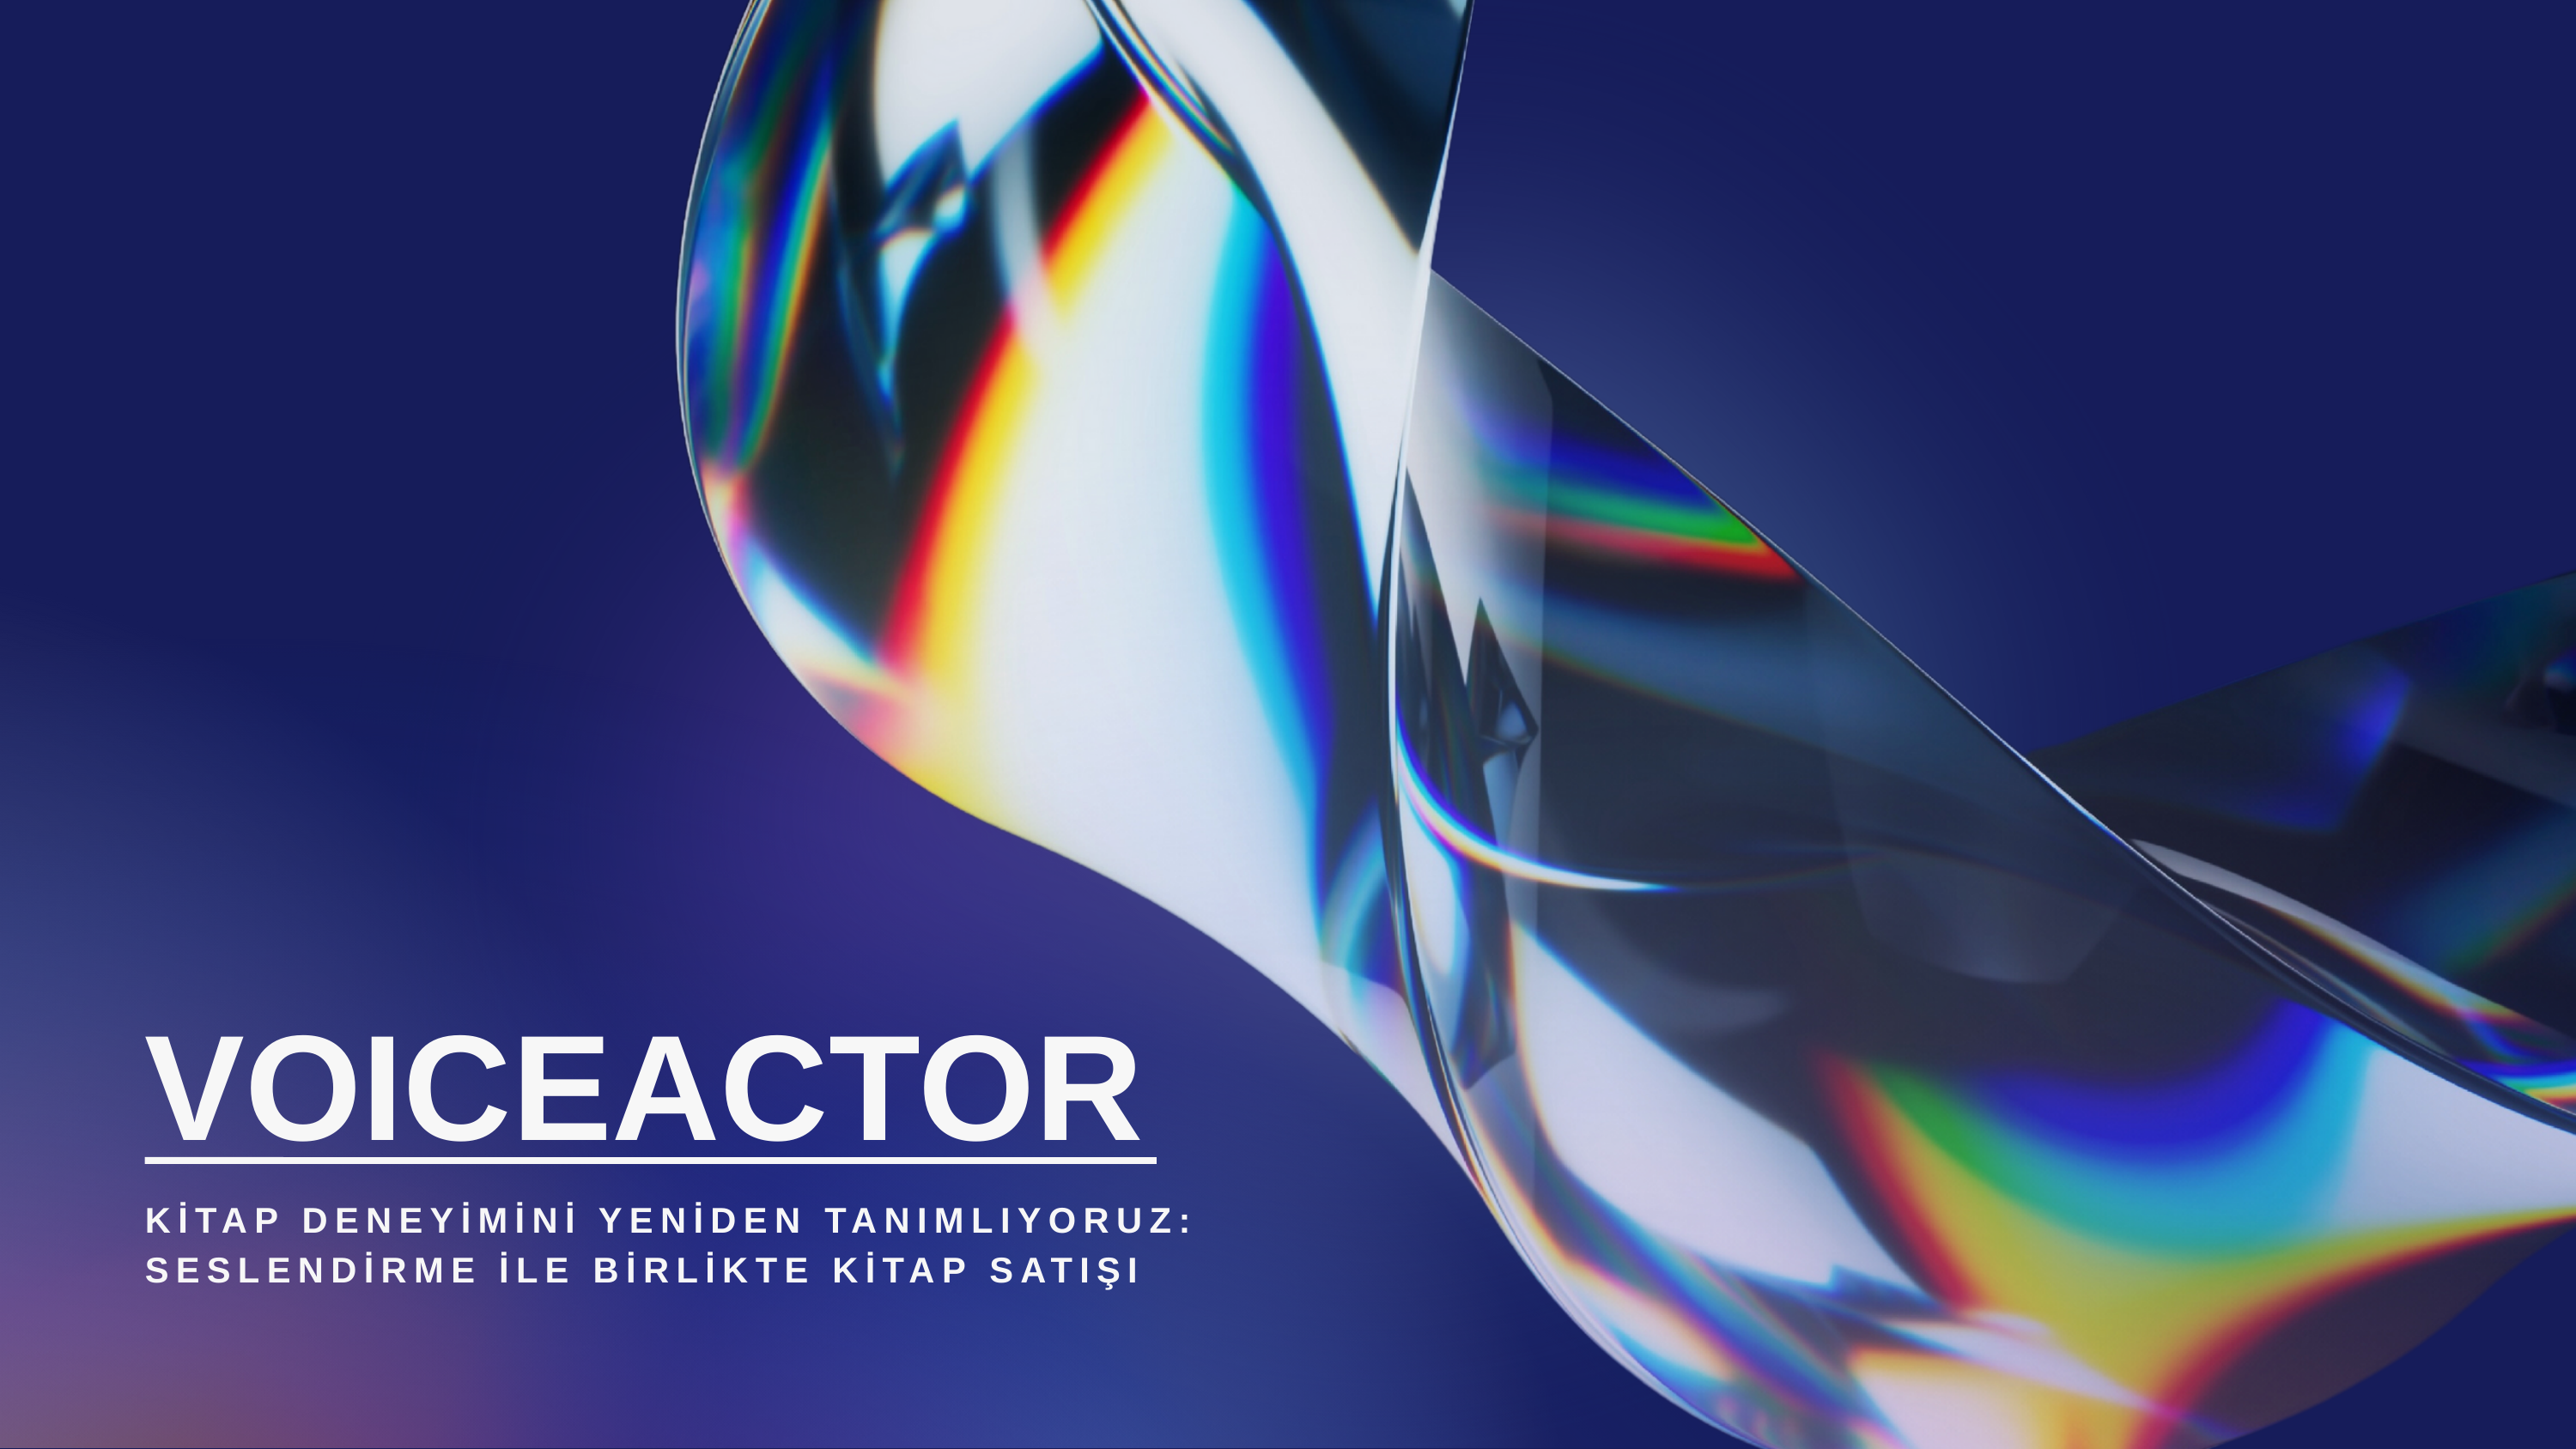

VOICEACTOR

KİTAP DENEYİMİNİ YENİDEN TANIMLIYORUZ:
SESLENDİRME İLE BİRLİKTE KİTAP SATIŞI